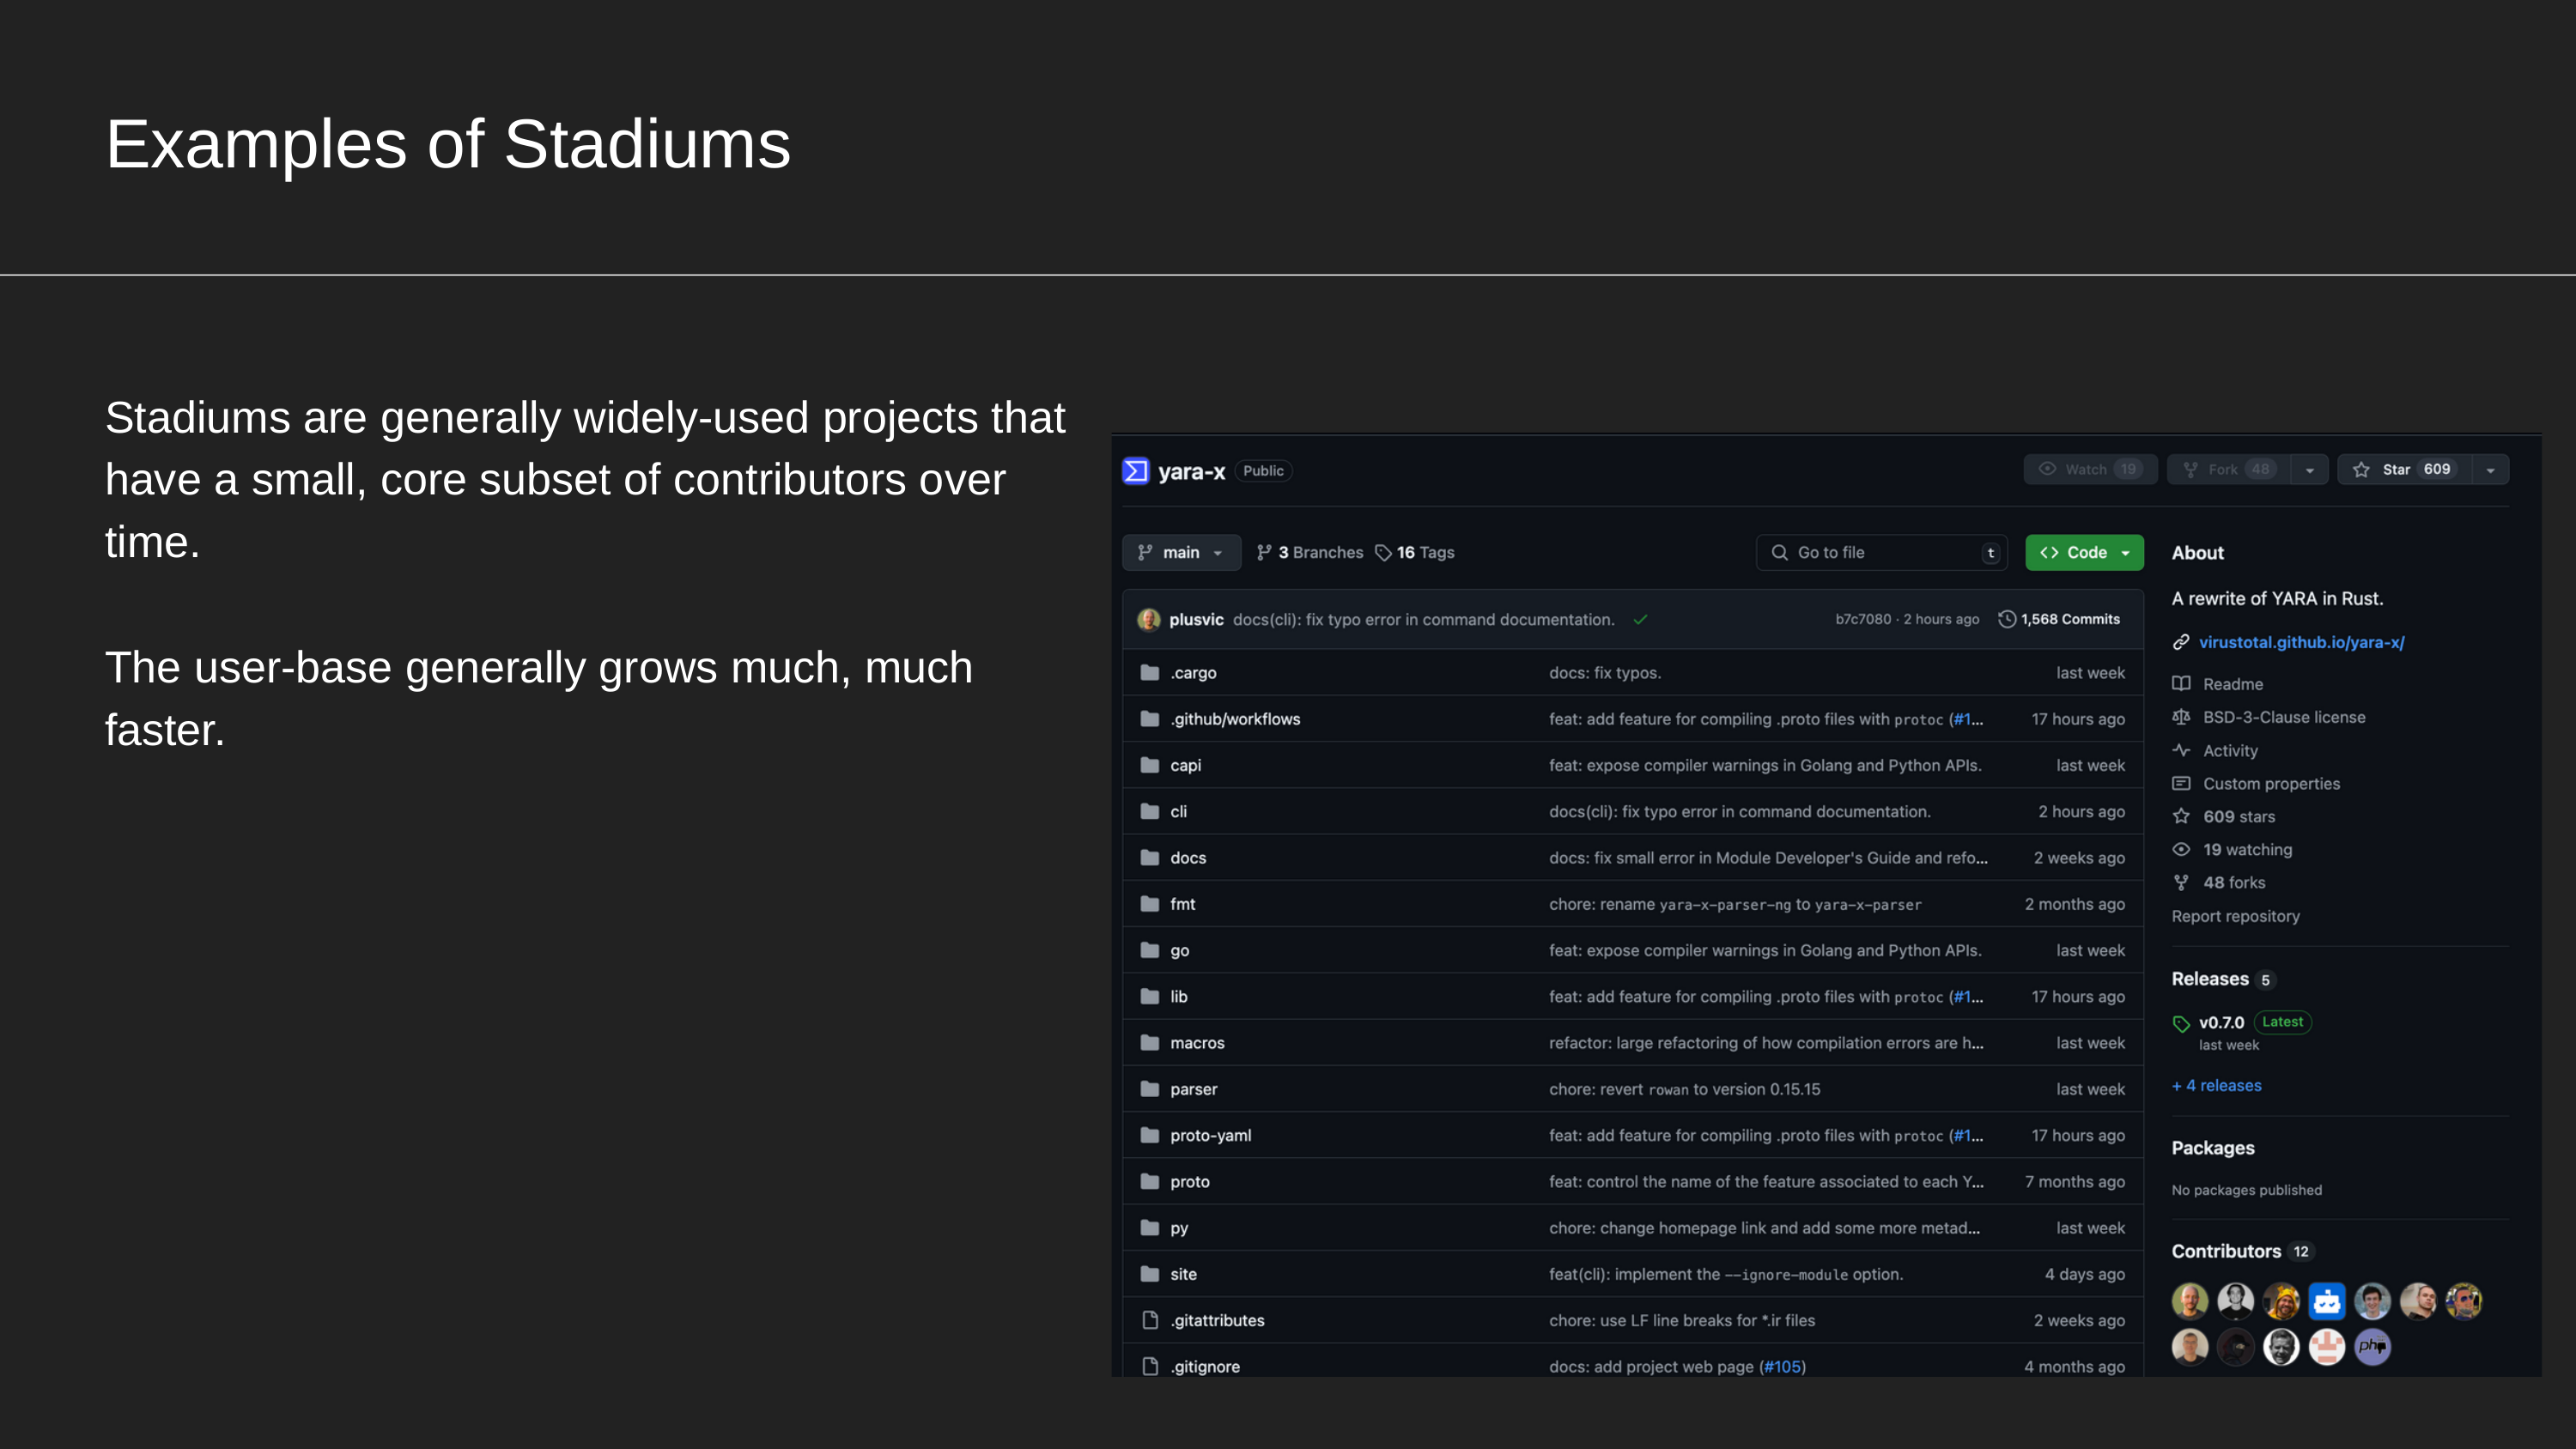

Examples of Stadiums

Stadiums are generally widely-used projects that have a small, core subset of contributors over time.

The user-base generally grows much, much faster.